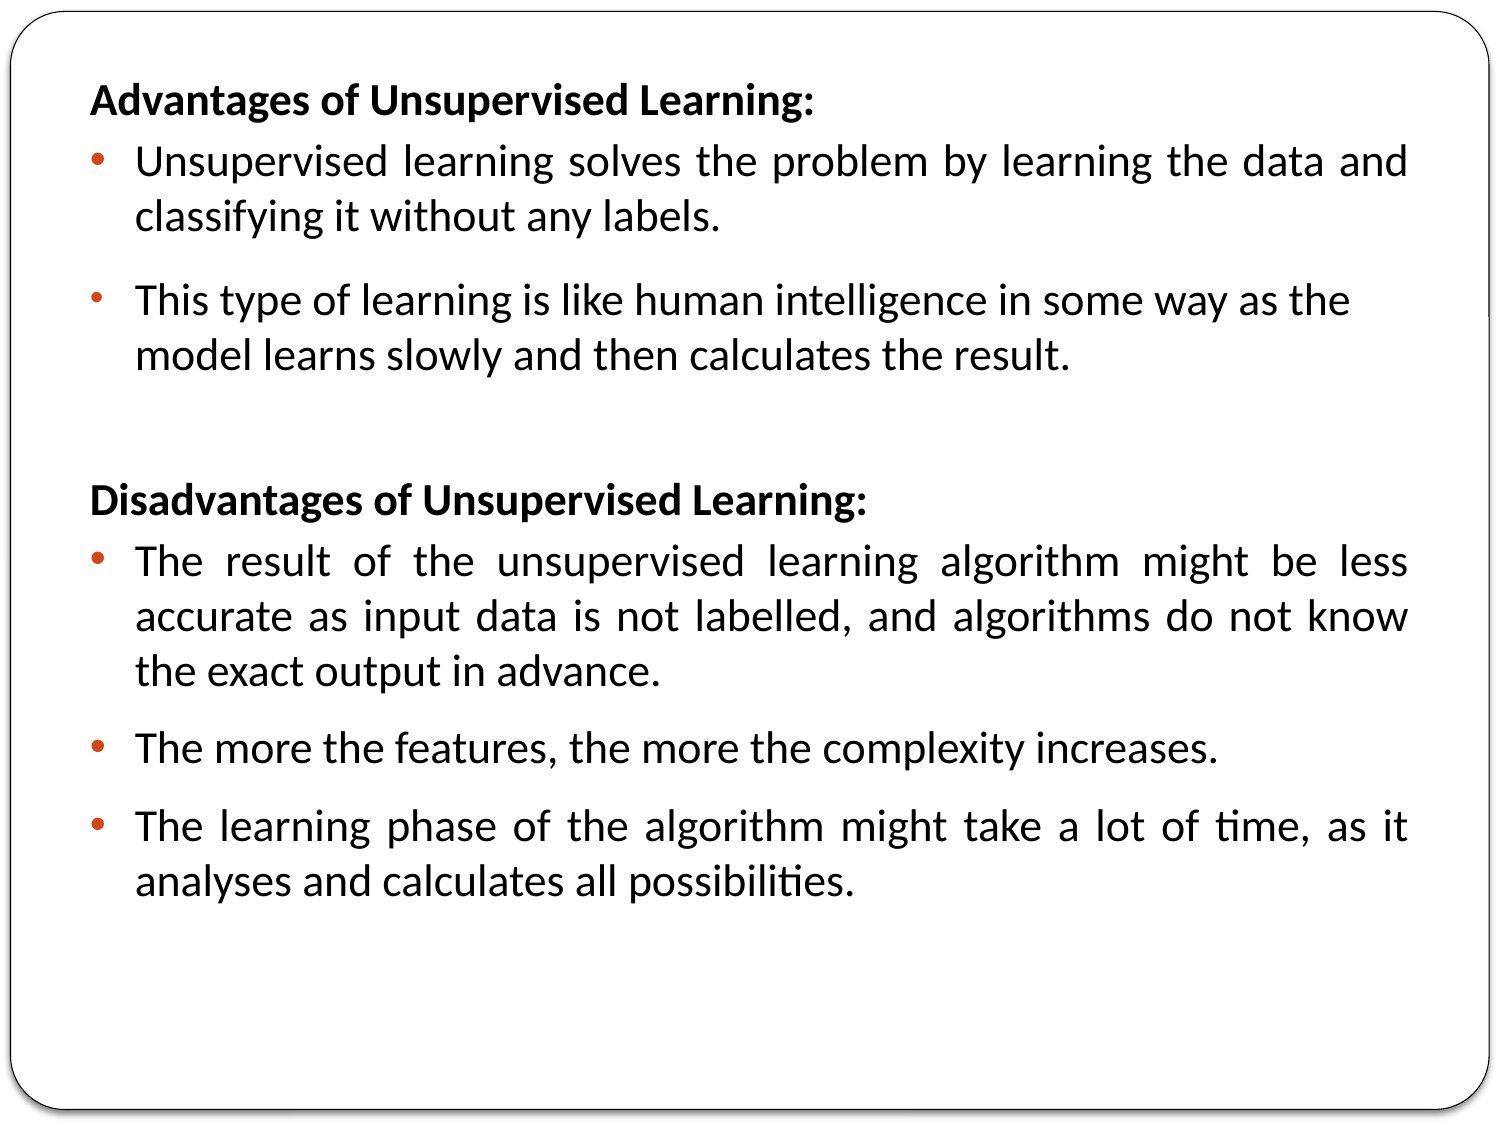

Advantages of Unsupervised Learning:
Unsupervised learning solves the problem by learning the data and classifying it without any labels.
This type of learning is like human intelligence in some way as the model learns slowly and then calculates the result.

Disadvantages of Unsupervised Learning:
The result of the unsupervised learning algorithm might be less accurate as input data is not labelled, and algorithms do not know the exact output in advance.
The more the features, the more the complexity increases.
The learning phase of the algorithm might take a lot of time, as it analyses and calculates all possibilities.